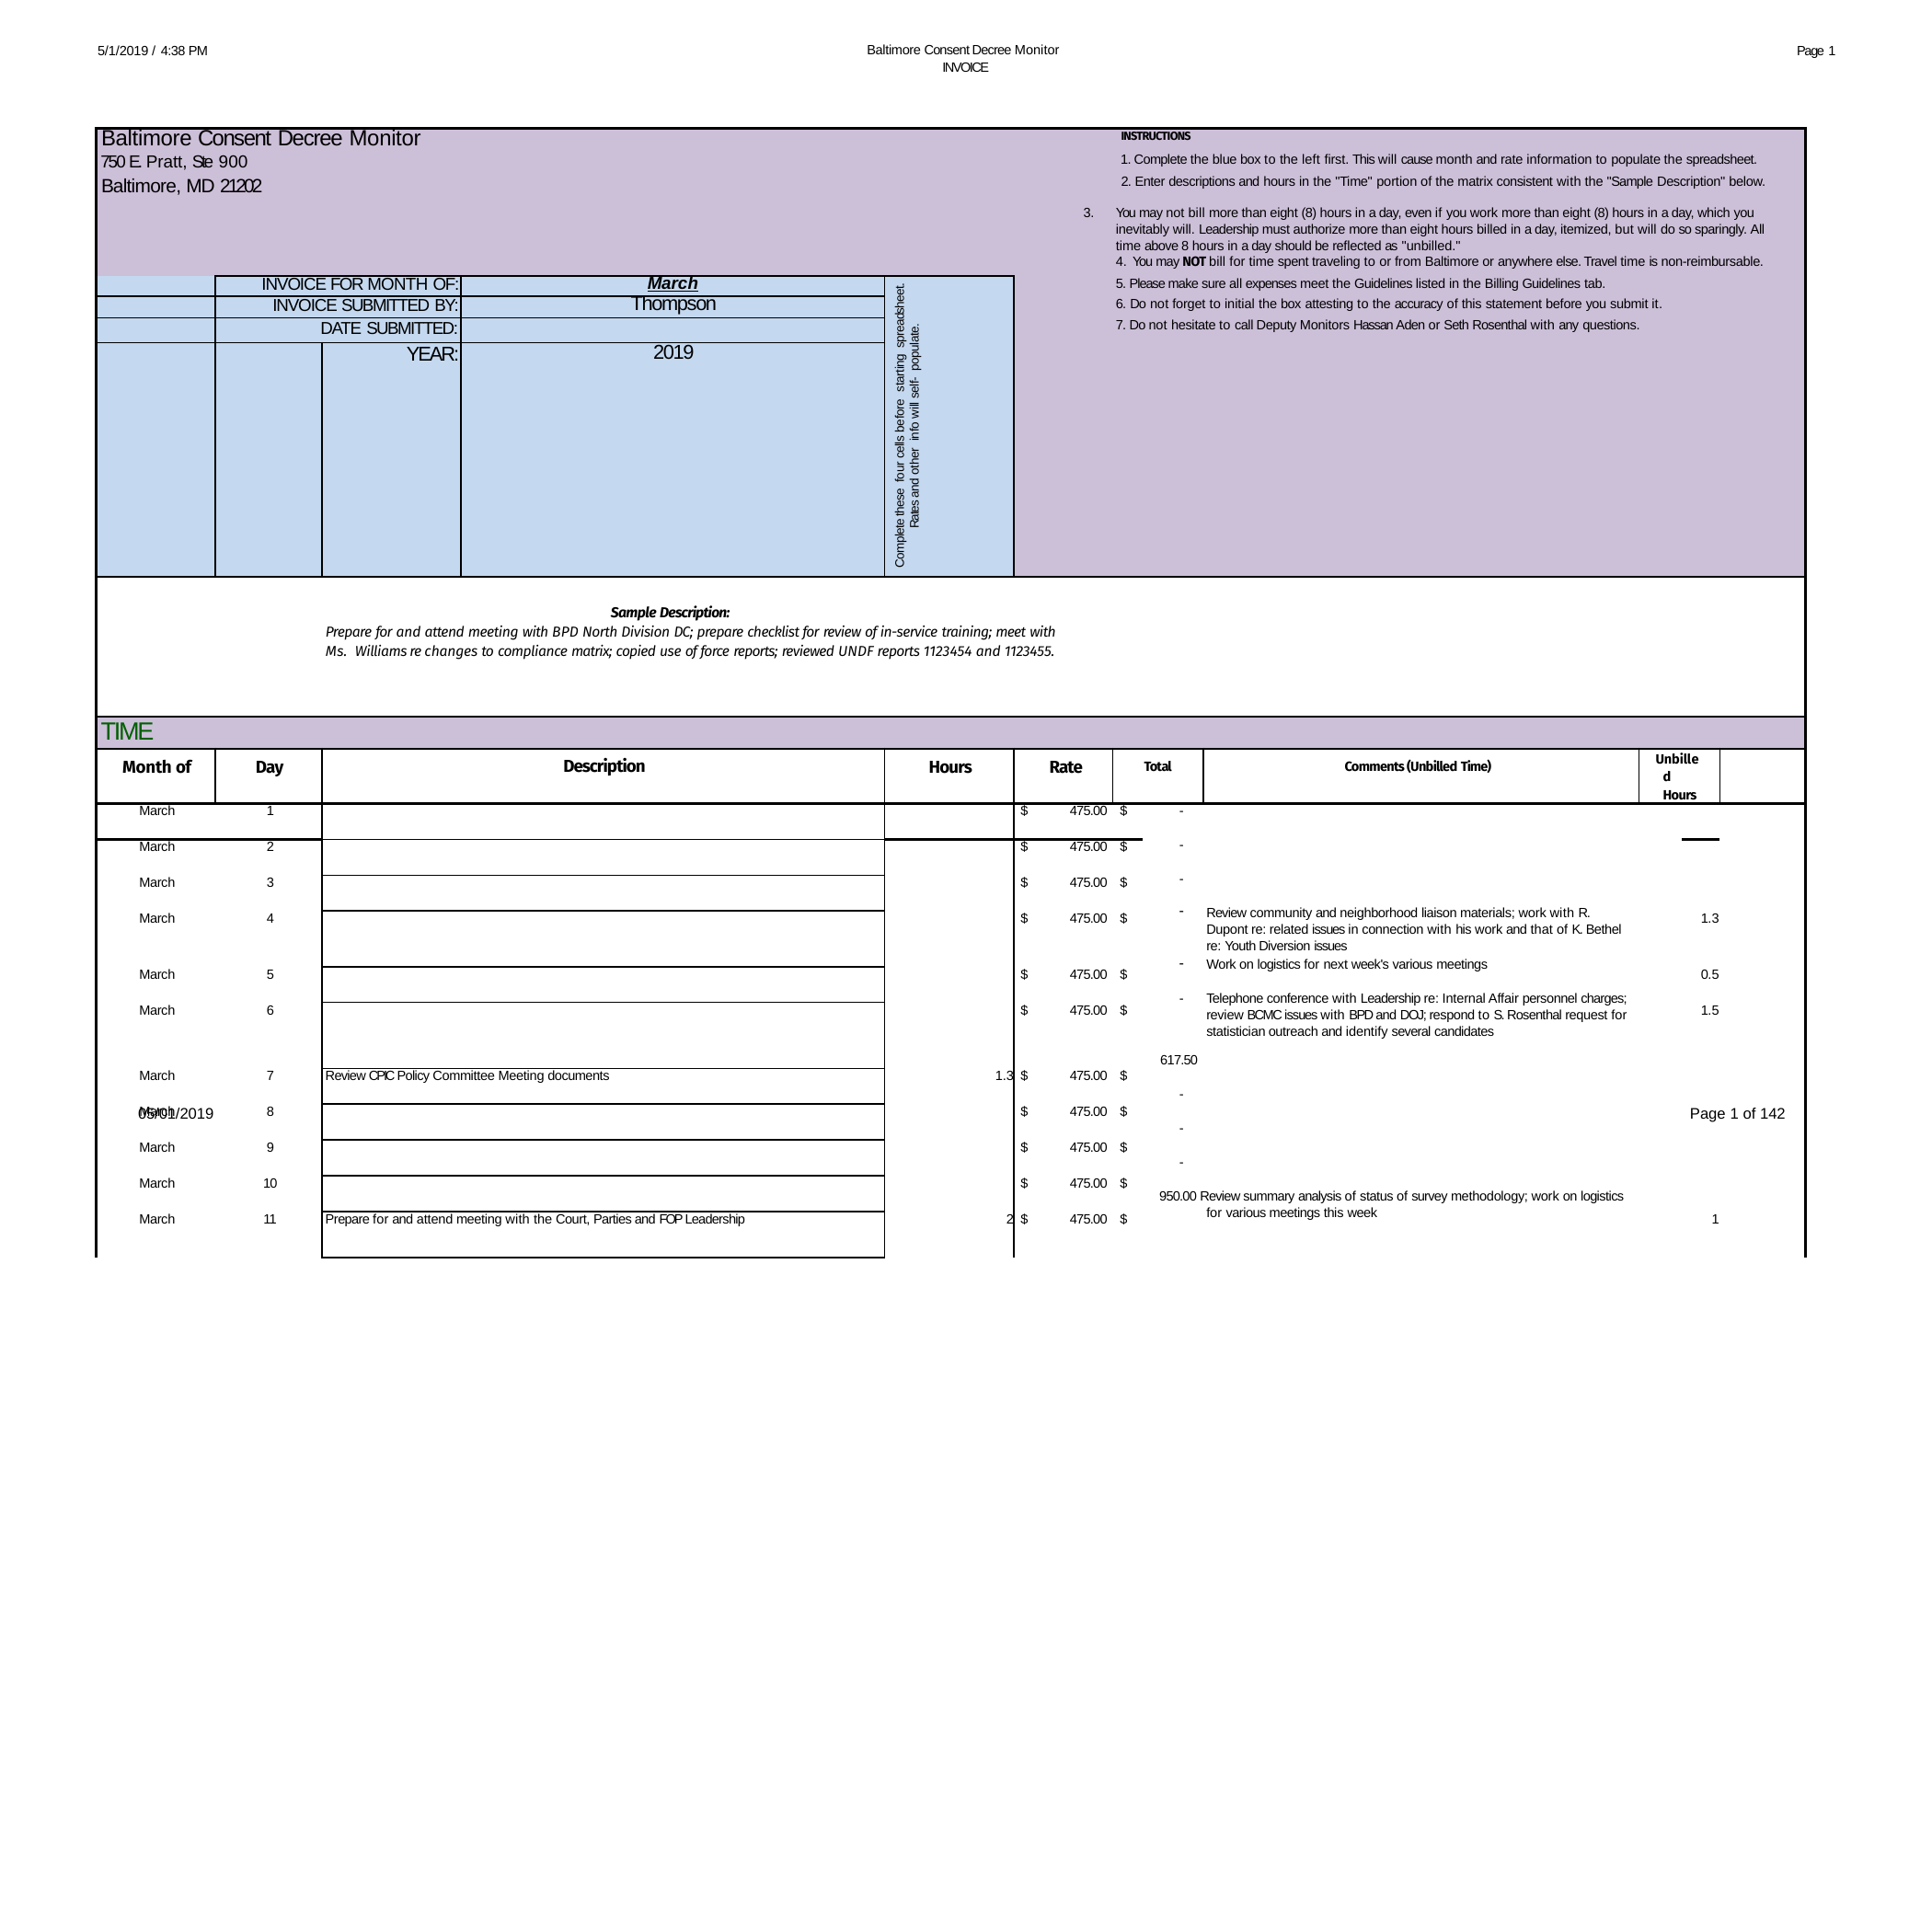

Baltimore Consent Decree Monitor  INVOICE
5/1/2019 / 4:38 PM
Page 1
| Baltimore Consent Decree Monitor INSTRUCTIONS 750 E. Pratt, Ste 900 1. Complete the blue box to the left first. This will cause month and rate information to populate the spreadsheet. Baltimore, MD 21202 2. Enter descriptions and hours in the "Time" portion of the matrix consistent with the "Sample Description" below. You may not bill more than eight (8) hours in a day, even if you work more than eight (8) hours in a day, which you inevitably will. Leadership must authorize more than eight hours billed in a day, itemized, but will do so sparingly. All time above 8 hours in a day should be reflected as "unbilled." You may NOT bill for time spent traveling to or from Baltimore or anywhere else. Travel time is non-reimbursable. |  |  |  |  |  |  |  |  |  |  |  |
| --- | --- | --- | --- | --- | --- | --- | --- | --- | --- | --- | --- |
|  | INVOICE FOR MONTH OF: |  | March | Complete these four cells before starting spreadsheet. Rates and other info will self- populate. | 5. Please make sure all expenses meet the Guidelines listed in the Billing Guidelines tab. |  |  |  |  |  |  |
|  | INVOICE SUBMITTED BY: |  | Thompson |  | 6. Do not forget to initial the box attesting to the accuracy of this statement before you submit it. |  |  |  |  |  |  |
|  | DATE SUBMITTED: |  |  |  | 7. Do not hesitate to call Deputy Monitors Hassan Aden or Seth Rosenthal with any questions. |  |  |  |  |  |  |
|  |  | YEAR: | 2019 |  |  |  |  |  |  |  |  |
| Sample Description: Prepare for and attend meeting with BPD North Division DC; prepare checklist for review of in-service training; meet with Ms. Williams re changes to compliance matrix; copied use of force reports; reviewed UNDF reports 1123454 and 1123455. |  |  |  |  |  |  |  |  |  |  |  |
| TIME |  |  |  |  |  |  |  |  |  |  |  |
| Month of | Day | Description |  | Hours | Rate | Total |  | Comments (Unbilled Time) | Unbilled Hours |  |  |
| March | 1 |  |  |  | $ 475.00 | $ | - - - Review community and neighborhood liaison materials; work with R. Dupont re: related issues in connection with his work and that of K. Bethel re: Youth Diversion issues Work on logistics for next week's various meetings Telephone conference with Leadership re: Internal Affair personnel charges; review BCMC issues with BPD and DOJ; respond to S. Rosenthal request for statistician outreach and identify several candidates 617.50 - - - 950.00 Review summary analysis of status of survey methodology; work on logistics for various meetings this week |  |  |  |  |
| March | 2 |  |  |  | $ 475.00 | $ |  |  |  |  |  |
| March | 3 |  |  |  | $ 475.00 | $ |  |  |  |  |  |
| March | 4 |  |  |  | $ 475.00 | $ |  |  |  | 1.3 |  |
| March | 5 |  |  |  | $ 475.00 | $ |  |  |  | 0.5 |  |
| March | 6 |  |  |  | $ 475.00 | $ |  |  |  | 1.5 |  |
| March | 7 | Review CPIC Policy Committee Meeting documents |  | 1.3 | $ 475.00 | $ |  |  |  |  |  |
| March | 8 |  |  |  | $ 475.00 | $ |  |  |  |  |  |
| March | 9 |  |  |  | $ 475.00 | $ |  |  |  |  |  |
| March | 10 |  |  |  | $ 475.00 | $ |  |  |  |  |  |
| March | 11 | Prepare for and attend meeting with the Court, Parties and FOP Leadership |  | 2 | $ 475.00 | $ |  |  |  | 1 |  |
05/01/2019
Page 1 of 142